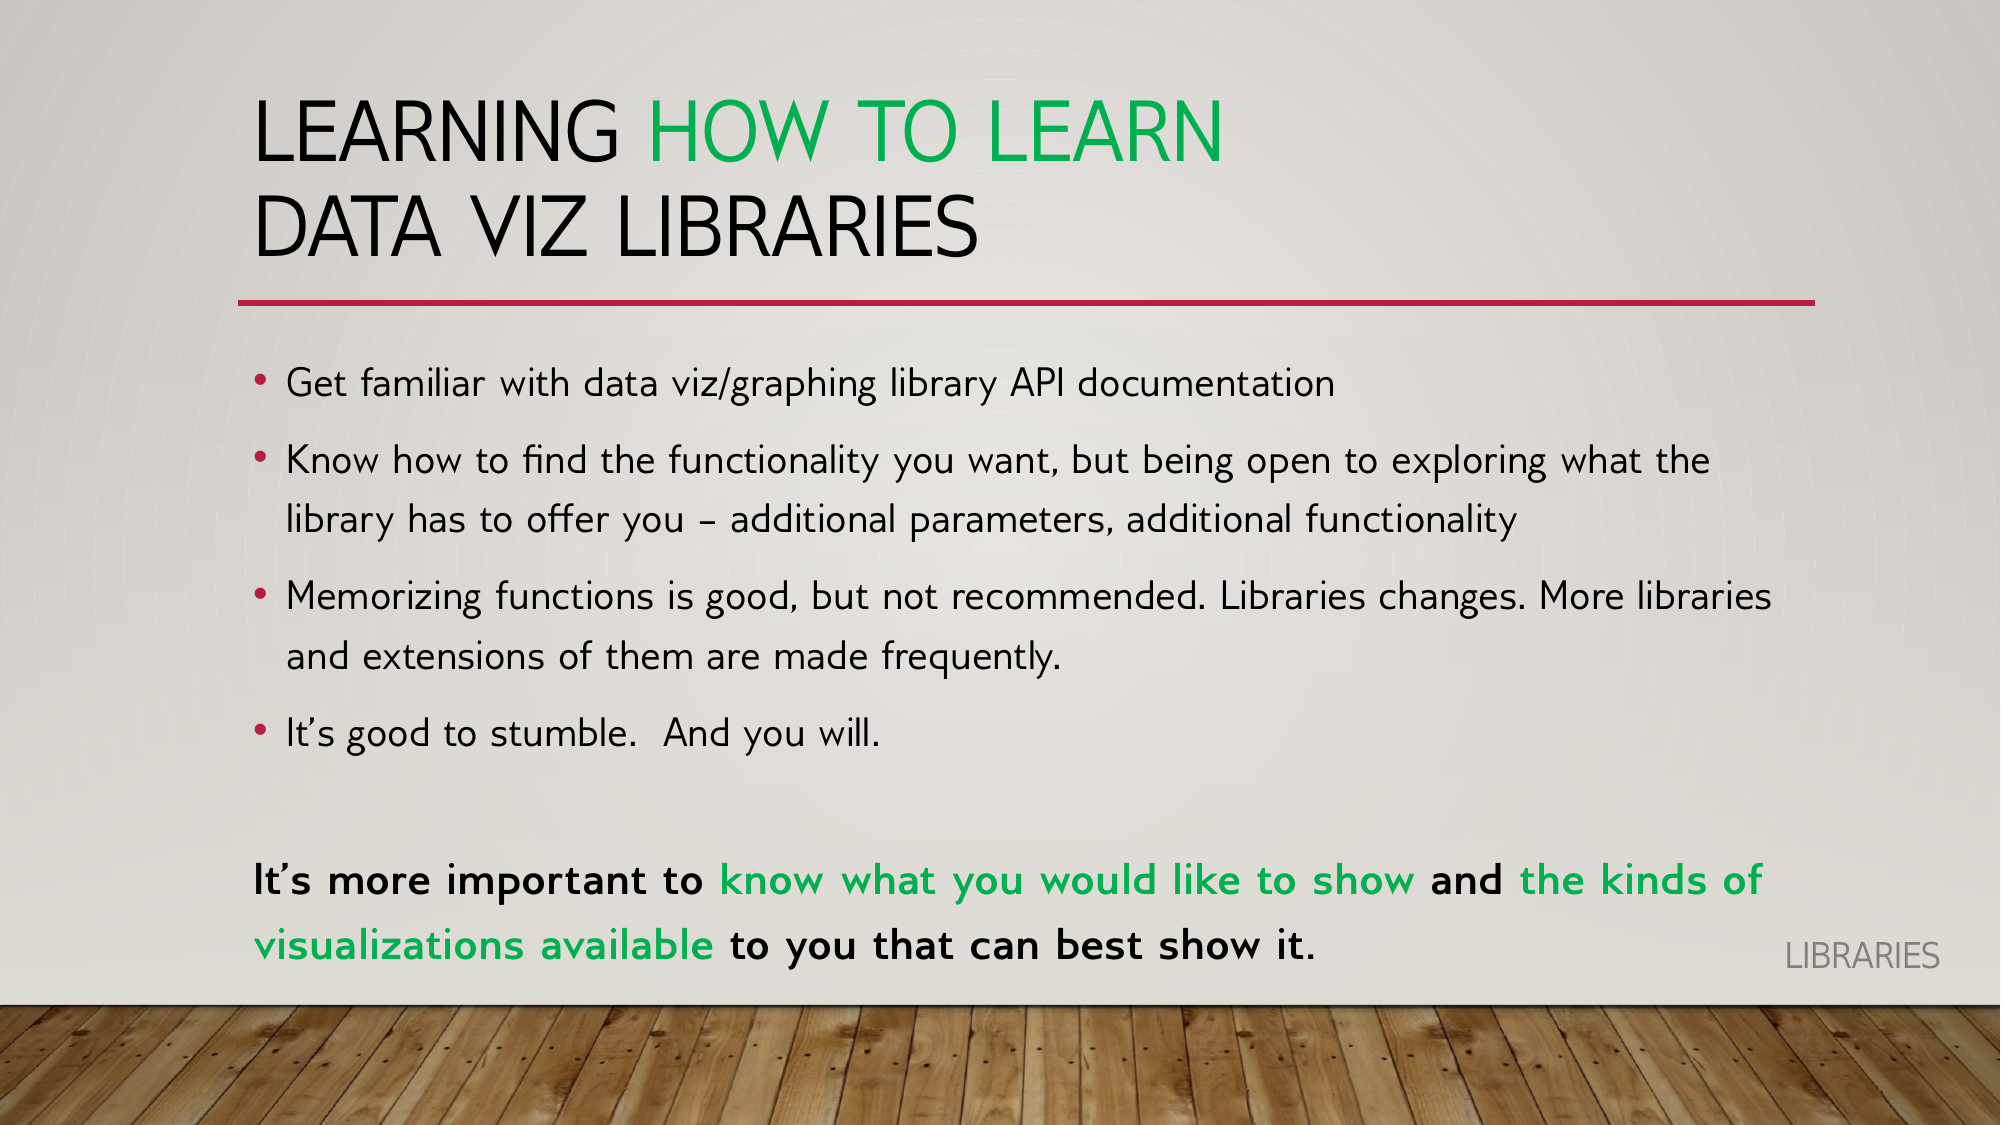

# Learning how to learn Data Viz Libraries
Get familiar with data viz/graphing library API documentation
Know how to find the functionality you want, but being open to exploring what the library has to offer you – additional parameters, additional functionality
Memorizing functions is good, but not recommended. Libraries changes. More libraries and extensions of them are made frequently.
It’s good to stumble.  And you will.

It’s more important to know what you would like to show and the kinds of visualizations available to you that can best show it.
LIBRARIES